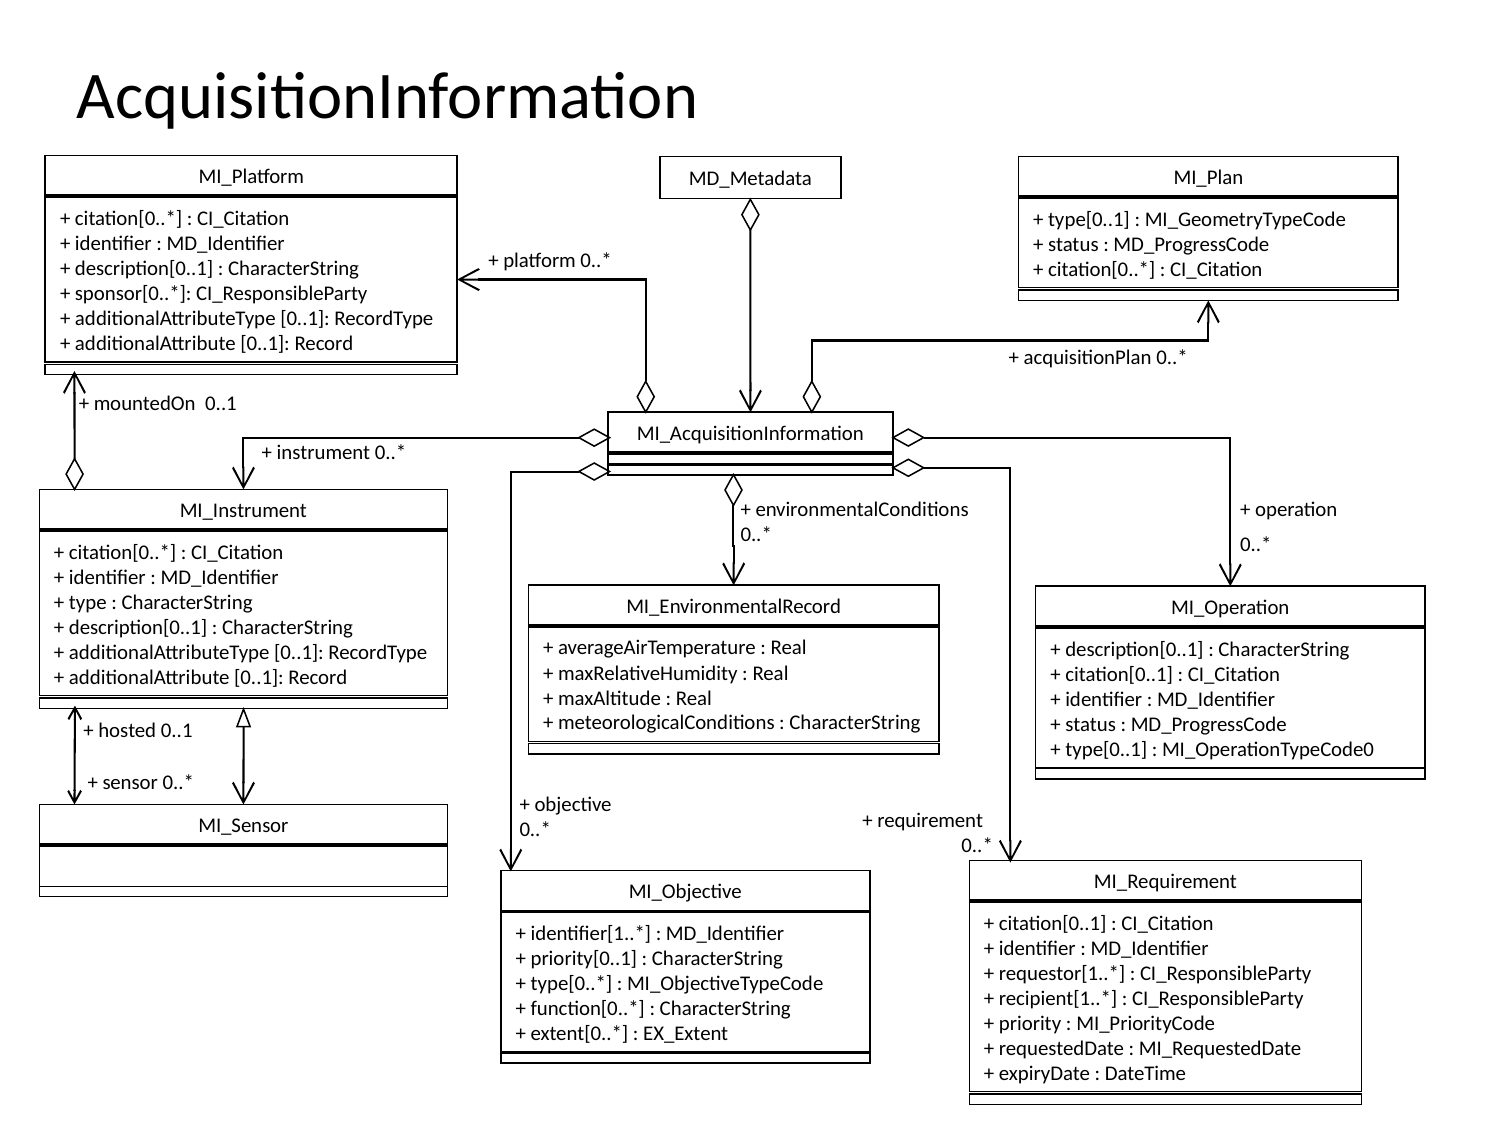

# AcquisitionInformation
MI_Platform
+ citation[0..*] : CI_Citation
+ identifier : MD_Identifier
+ description[0..1] : CharacterString
+ sponsor[0..*]: CI_ResponsibleParty
+ additionalAttributeType [0..1]: RecordType
+ additionalAttribute [0..1]: Record

MI_Plan
+ type[0..1] : MI_GeometryTypeCode
+ status : MD_ProgressCode
+ citation[0..*] : CI_Citation

MD_Metadata

+ platform 0..*
+ acquisitionPlan 0..*

+ mountedOn  0..1
MI_AcquisitionInformation

+ instrument 0..*

+ environmentalConditions   0..*
+ operation
0..*
MI_Instrument
+ citation[0..*] : CI_Citation
+ identifier : MD_Identifier
+ type : CharacterString
+ description[0..1] : CharacterString
+ additionalAttributeType [0..1]: RecordType
+ additionalAttribute [0..1]: Record

MI_EnvironmentalRecord
+ averageAirTemperature : Real
+ maxRelativeHumidity : Real
+ maxAltitude : Real
+ meteorologicalConditions : CharacterString

MI_Operation
+ description[0..1] : CharacterString
+ citation[0..1] : CI_Citation
+ identifier : MD_Identifier
+ status : MD_ProgressCode
+ type[0..1] : MI_OperationTypeCode0

+ hosted 0..1
+ sensor 0..*
+ objective   0..*
+ requirement   0..*
MI_Sensor

MI_Requirement
+ citation[0..1] : CI_Citation
+ identifier : MD_Identifier
+ requestor[1..*] : CI_ResponsibleParty
+ recipient[1..*] : CI_ResponsibleParty
+ priority : MI_PriorityCode
+ requestedDate : MI_RequestedDate
+ expiryDate : DateTime

MI_Objective
+ identifier[1..*] : MD_Identifier
+ priority[0..1] : CharacterString
+ type[0..*] : MI_ObjectiveTypeCode
+ function[0..*] : CharacterString
+ extent[0..*] : EX_Extent